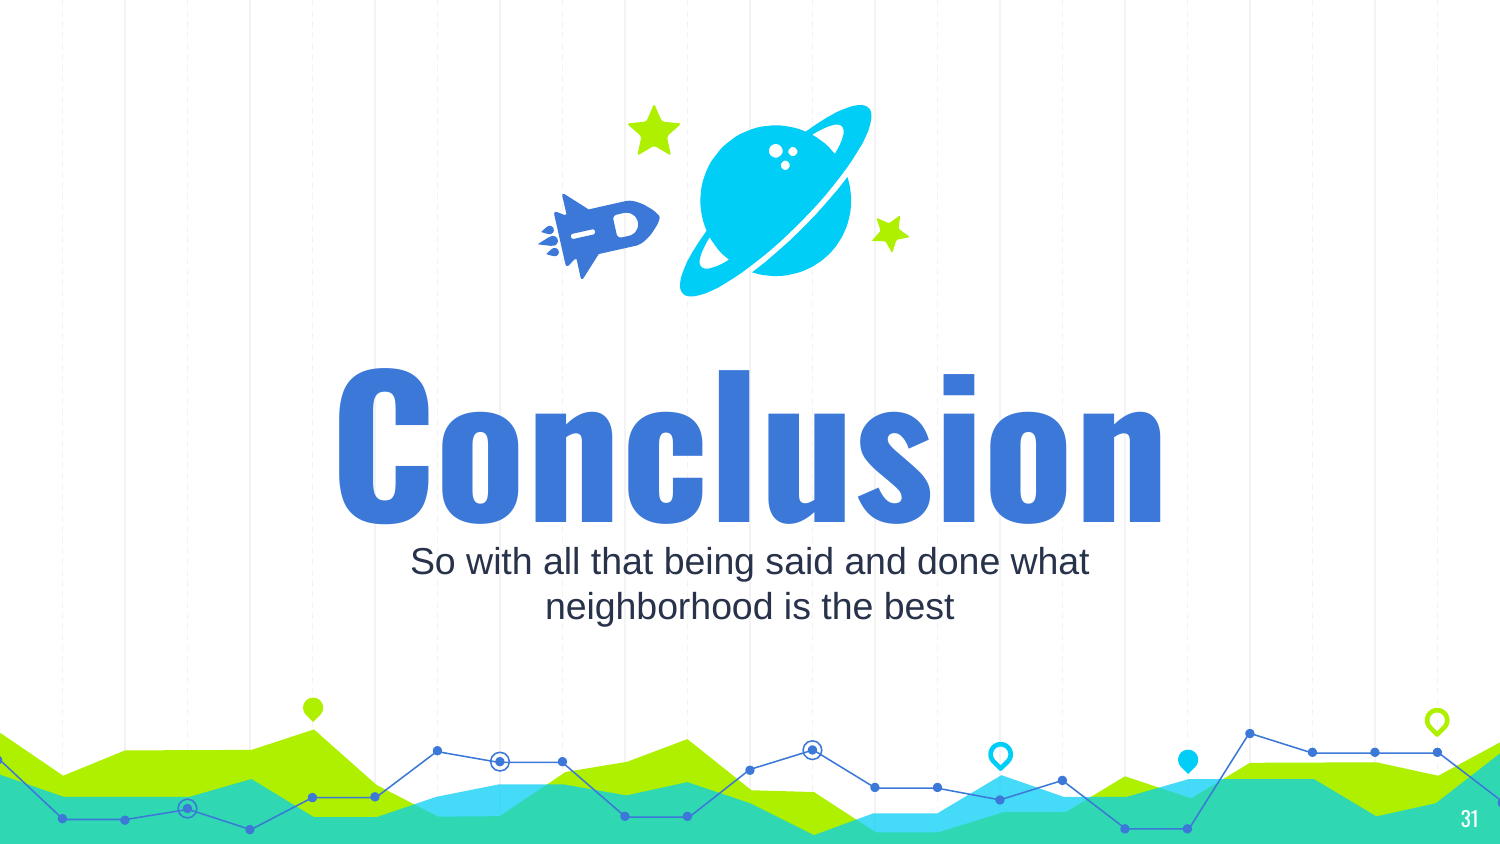

Conclusion
So with all that being said and done what neighborhood is the best
31